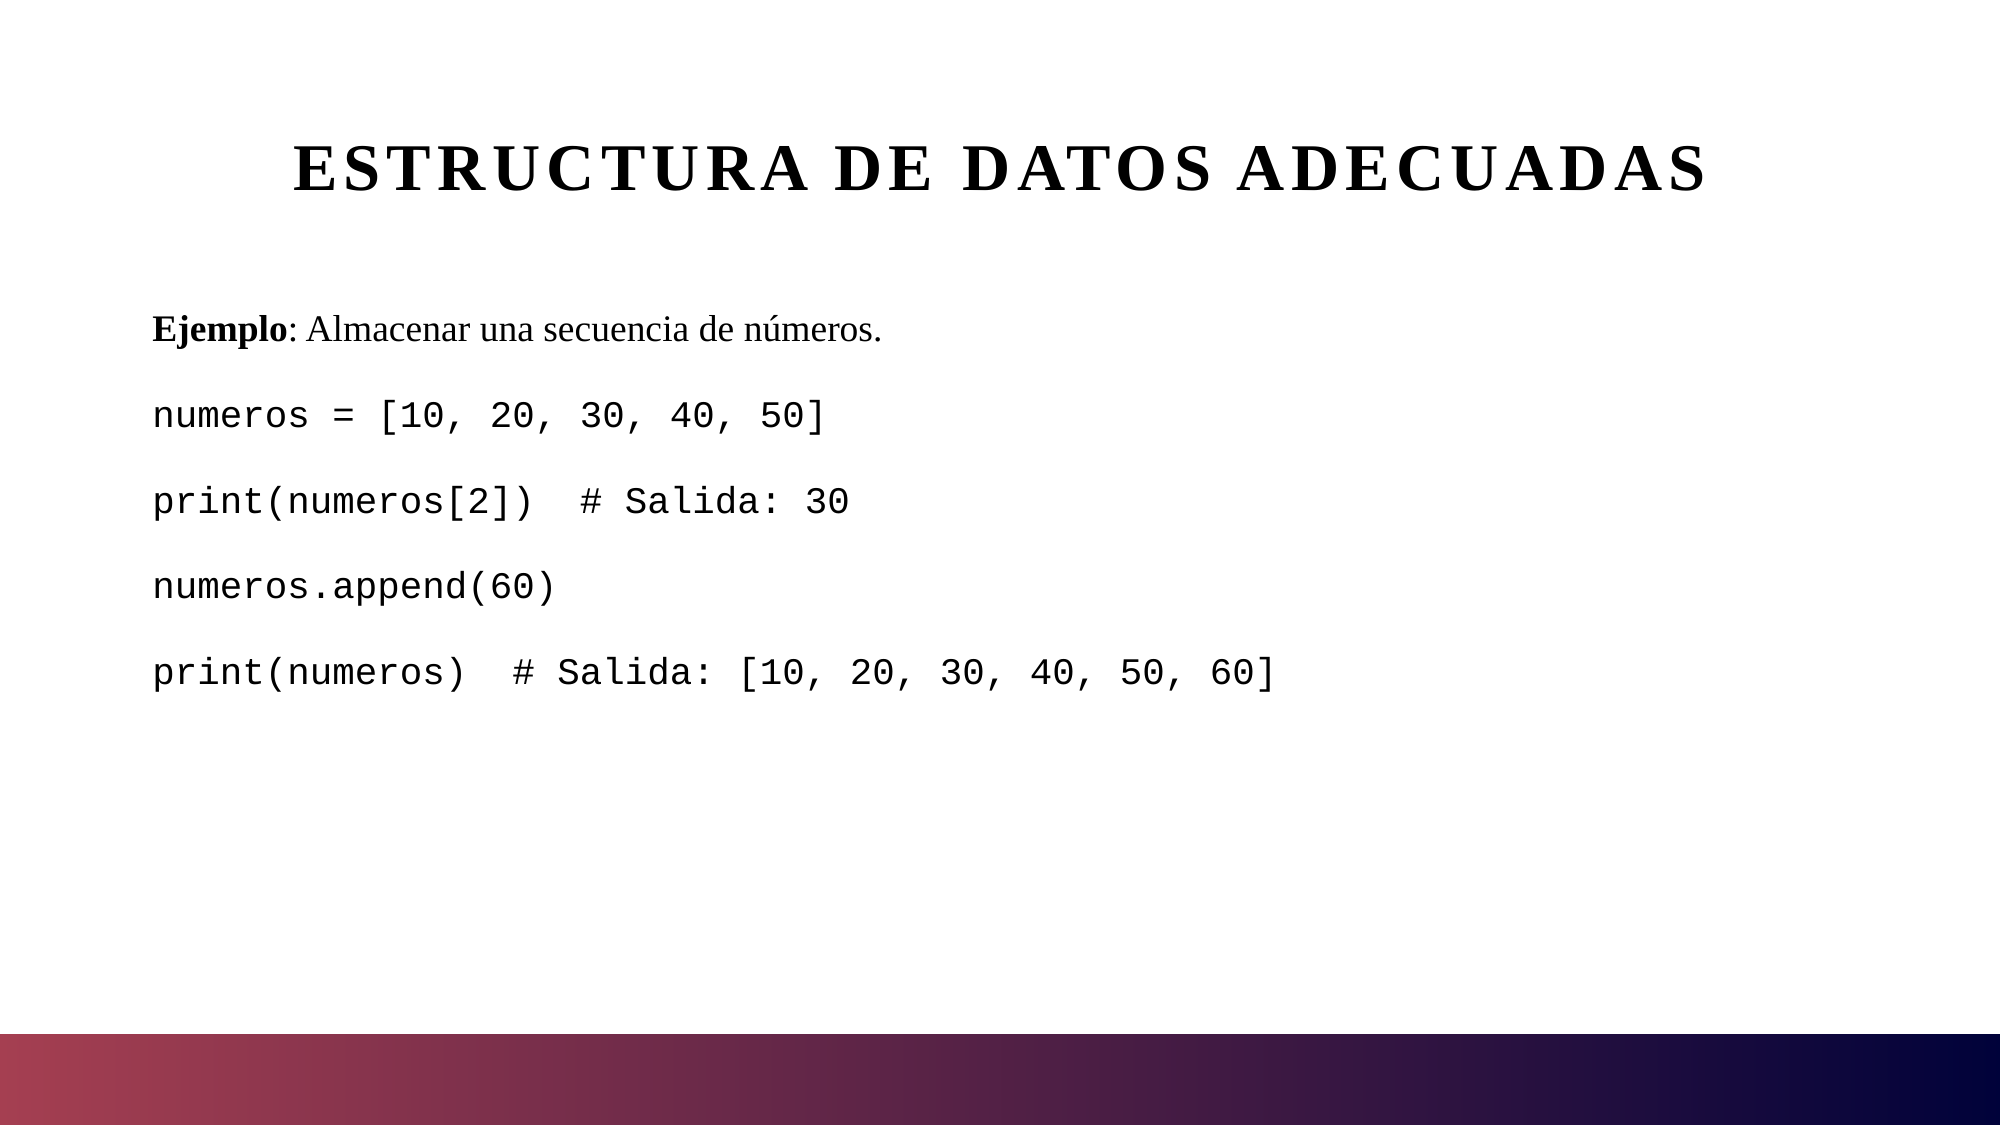

# Estructura de datos adecuadas
Ejemplo: Almacenar una secuencia de números.
numeros = [10, 20, 30, 40, 50]
print(numeros[2])  # Salida: 30
numeros.append(60)
print(numeros)  # Salida: [10, 20, 30, 40, 50, 60]